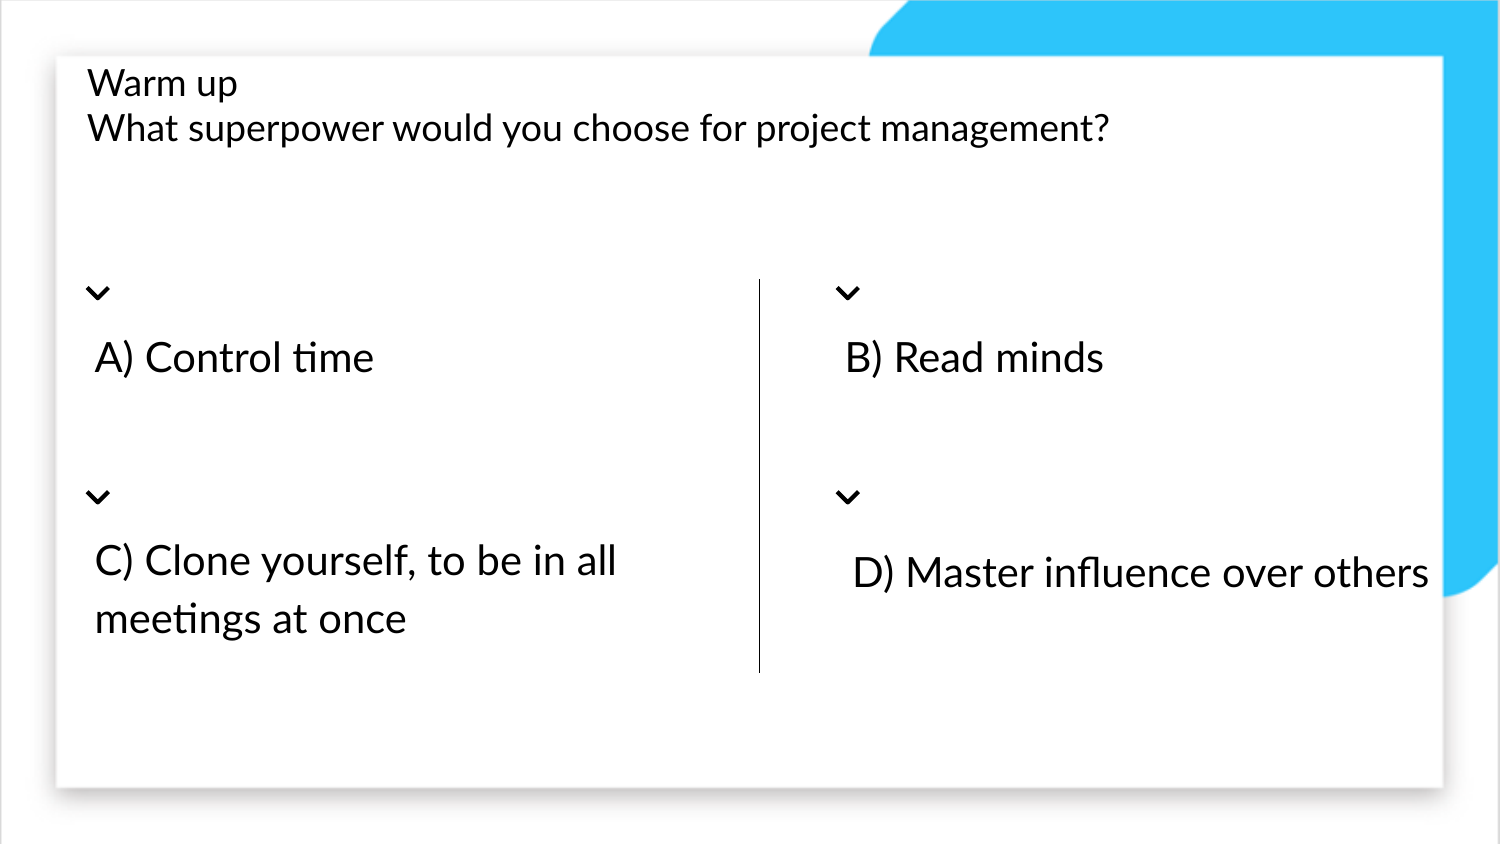

# Warm up What superpower would you choose for project management?
A) Control time

B) Read minds

C) Clone yourself, to be in all meetings at once

D) Master influence over others